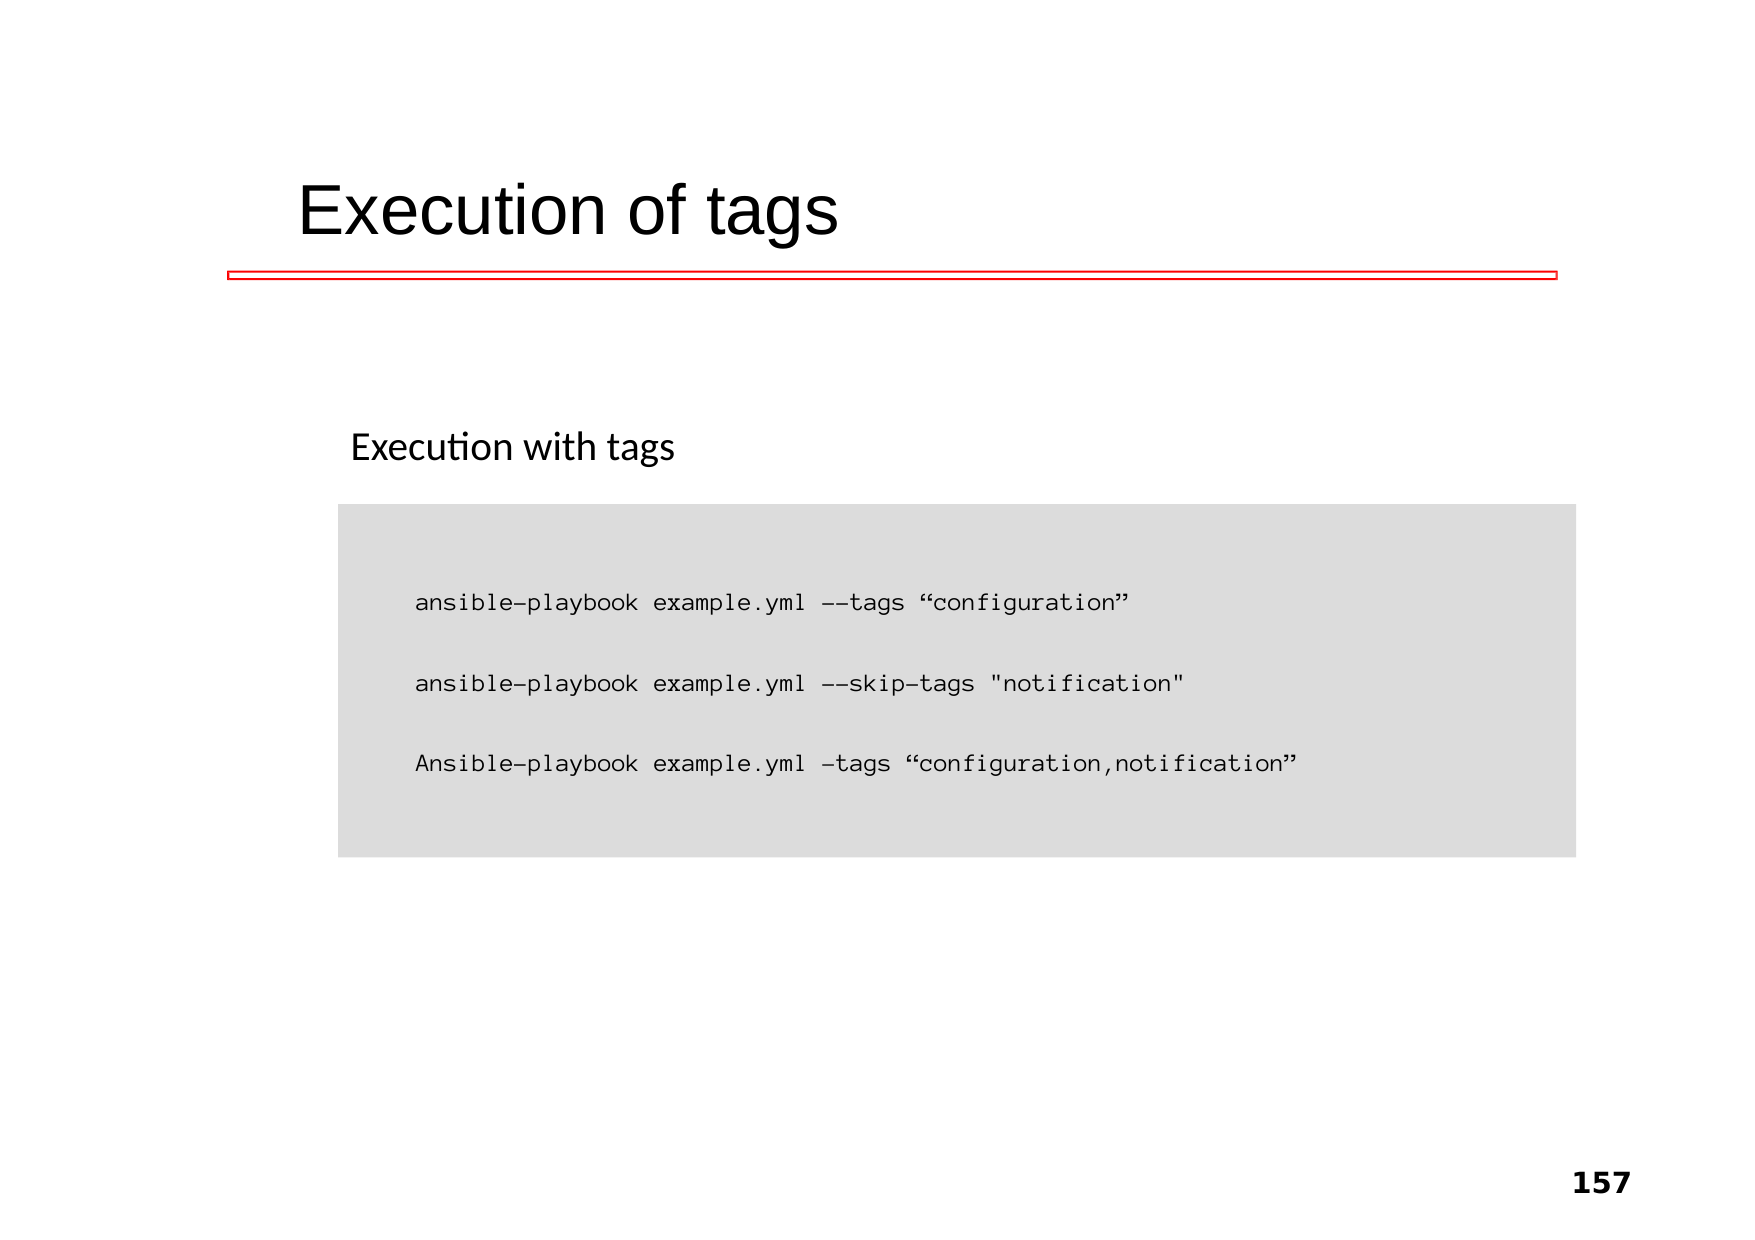

# Execution of tags
Execution with tags

ansible-playbook example.yml --tags “configuration”
ansible-playbook example.yml --skip-tags "notification"
Ansible-playbook example.yml –tags “configuration,notification”

157